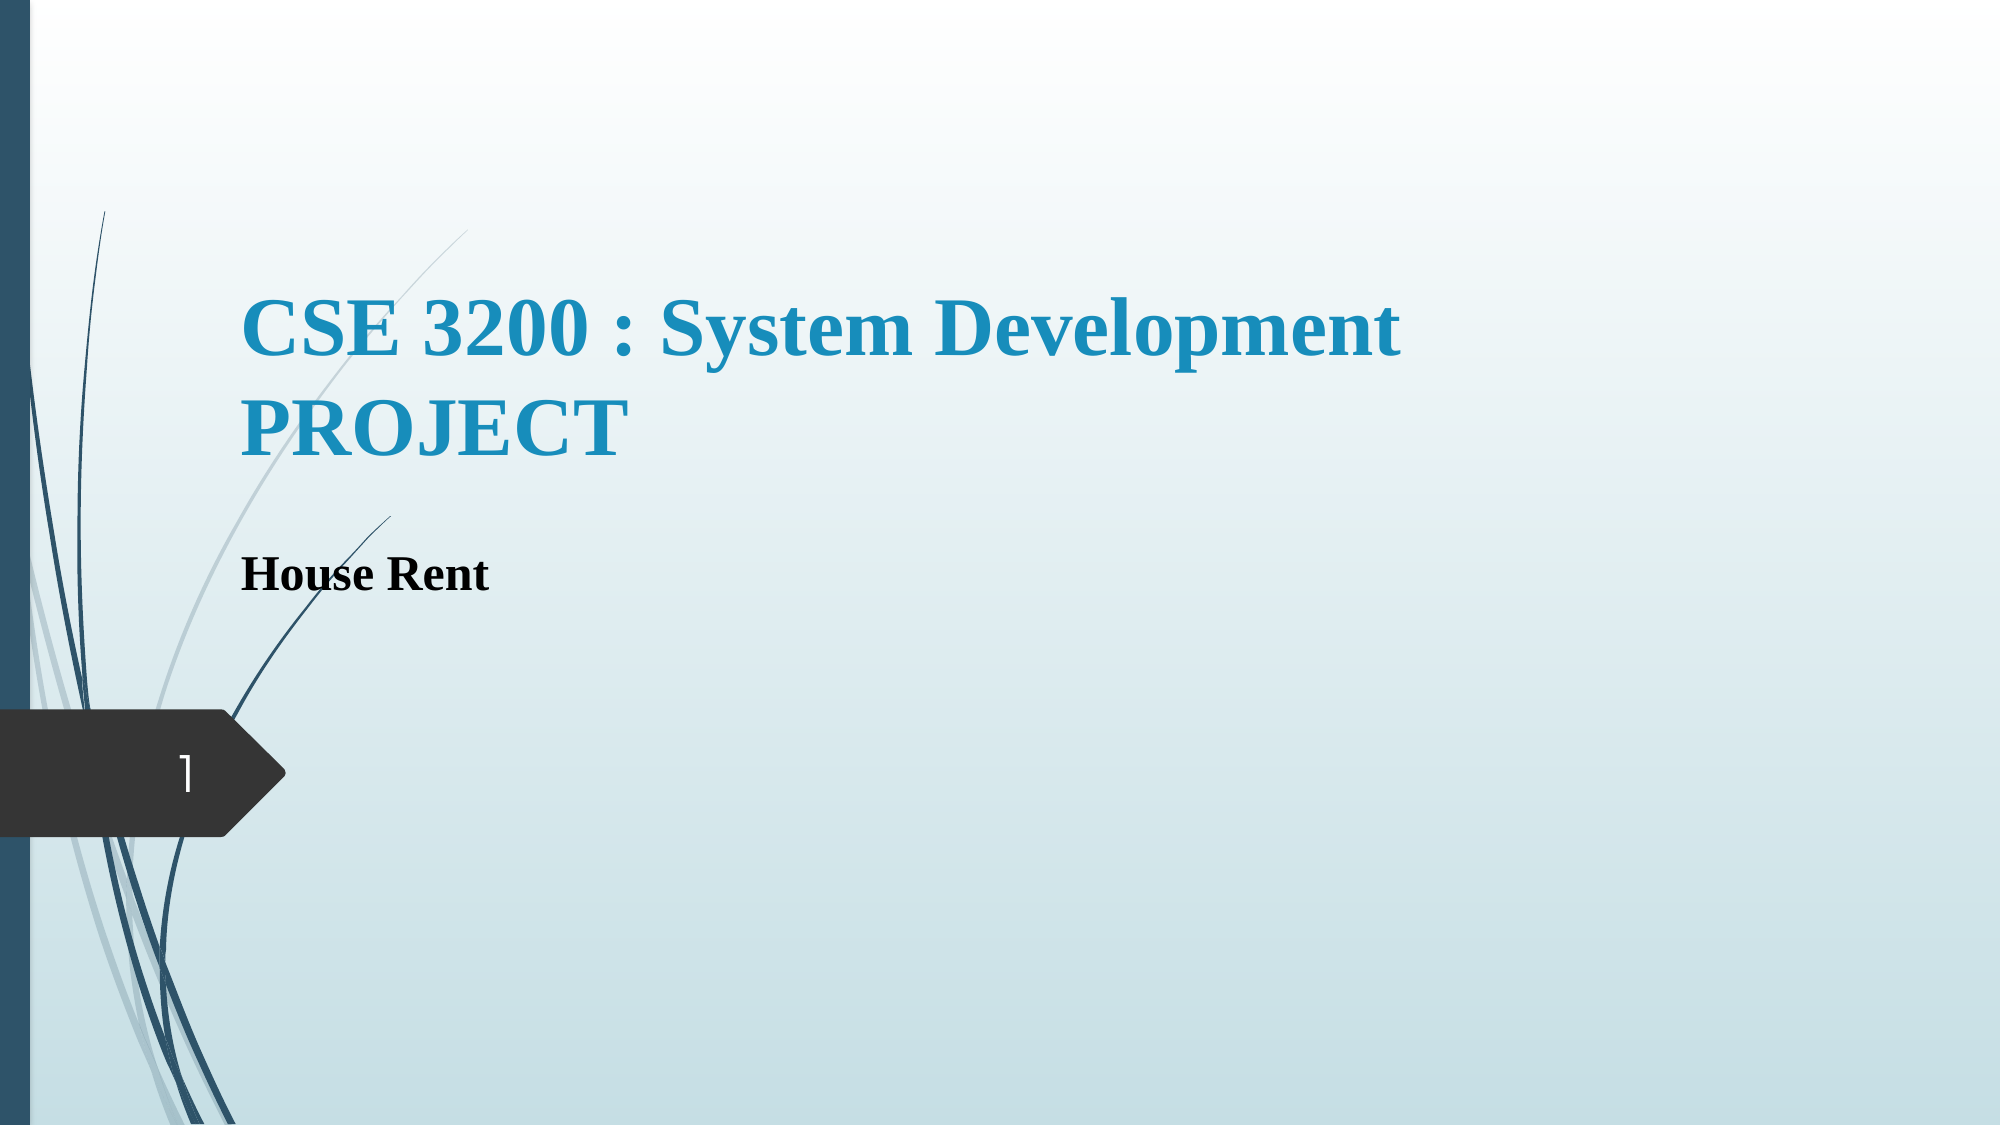

# CSE 3200 : System Development  PROJECT
House Rent
1